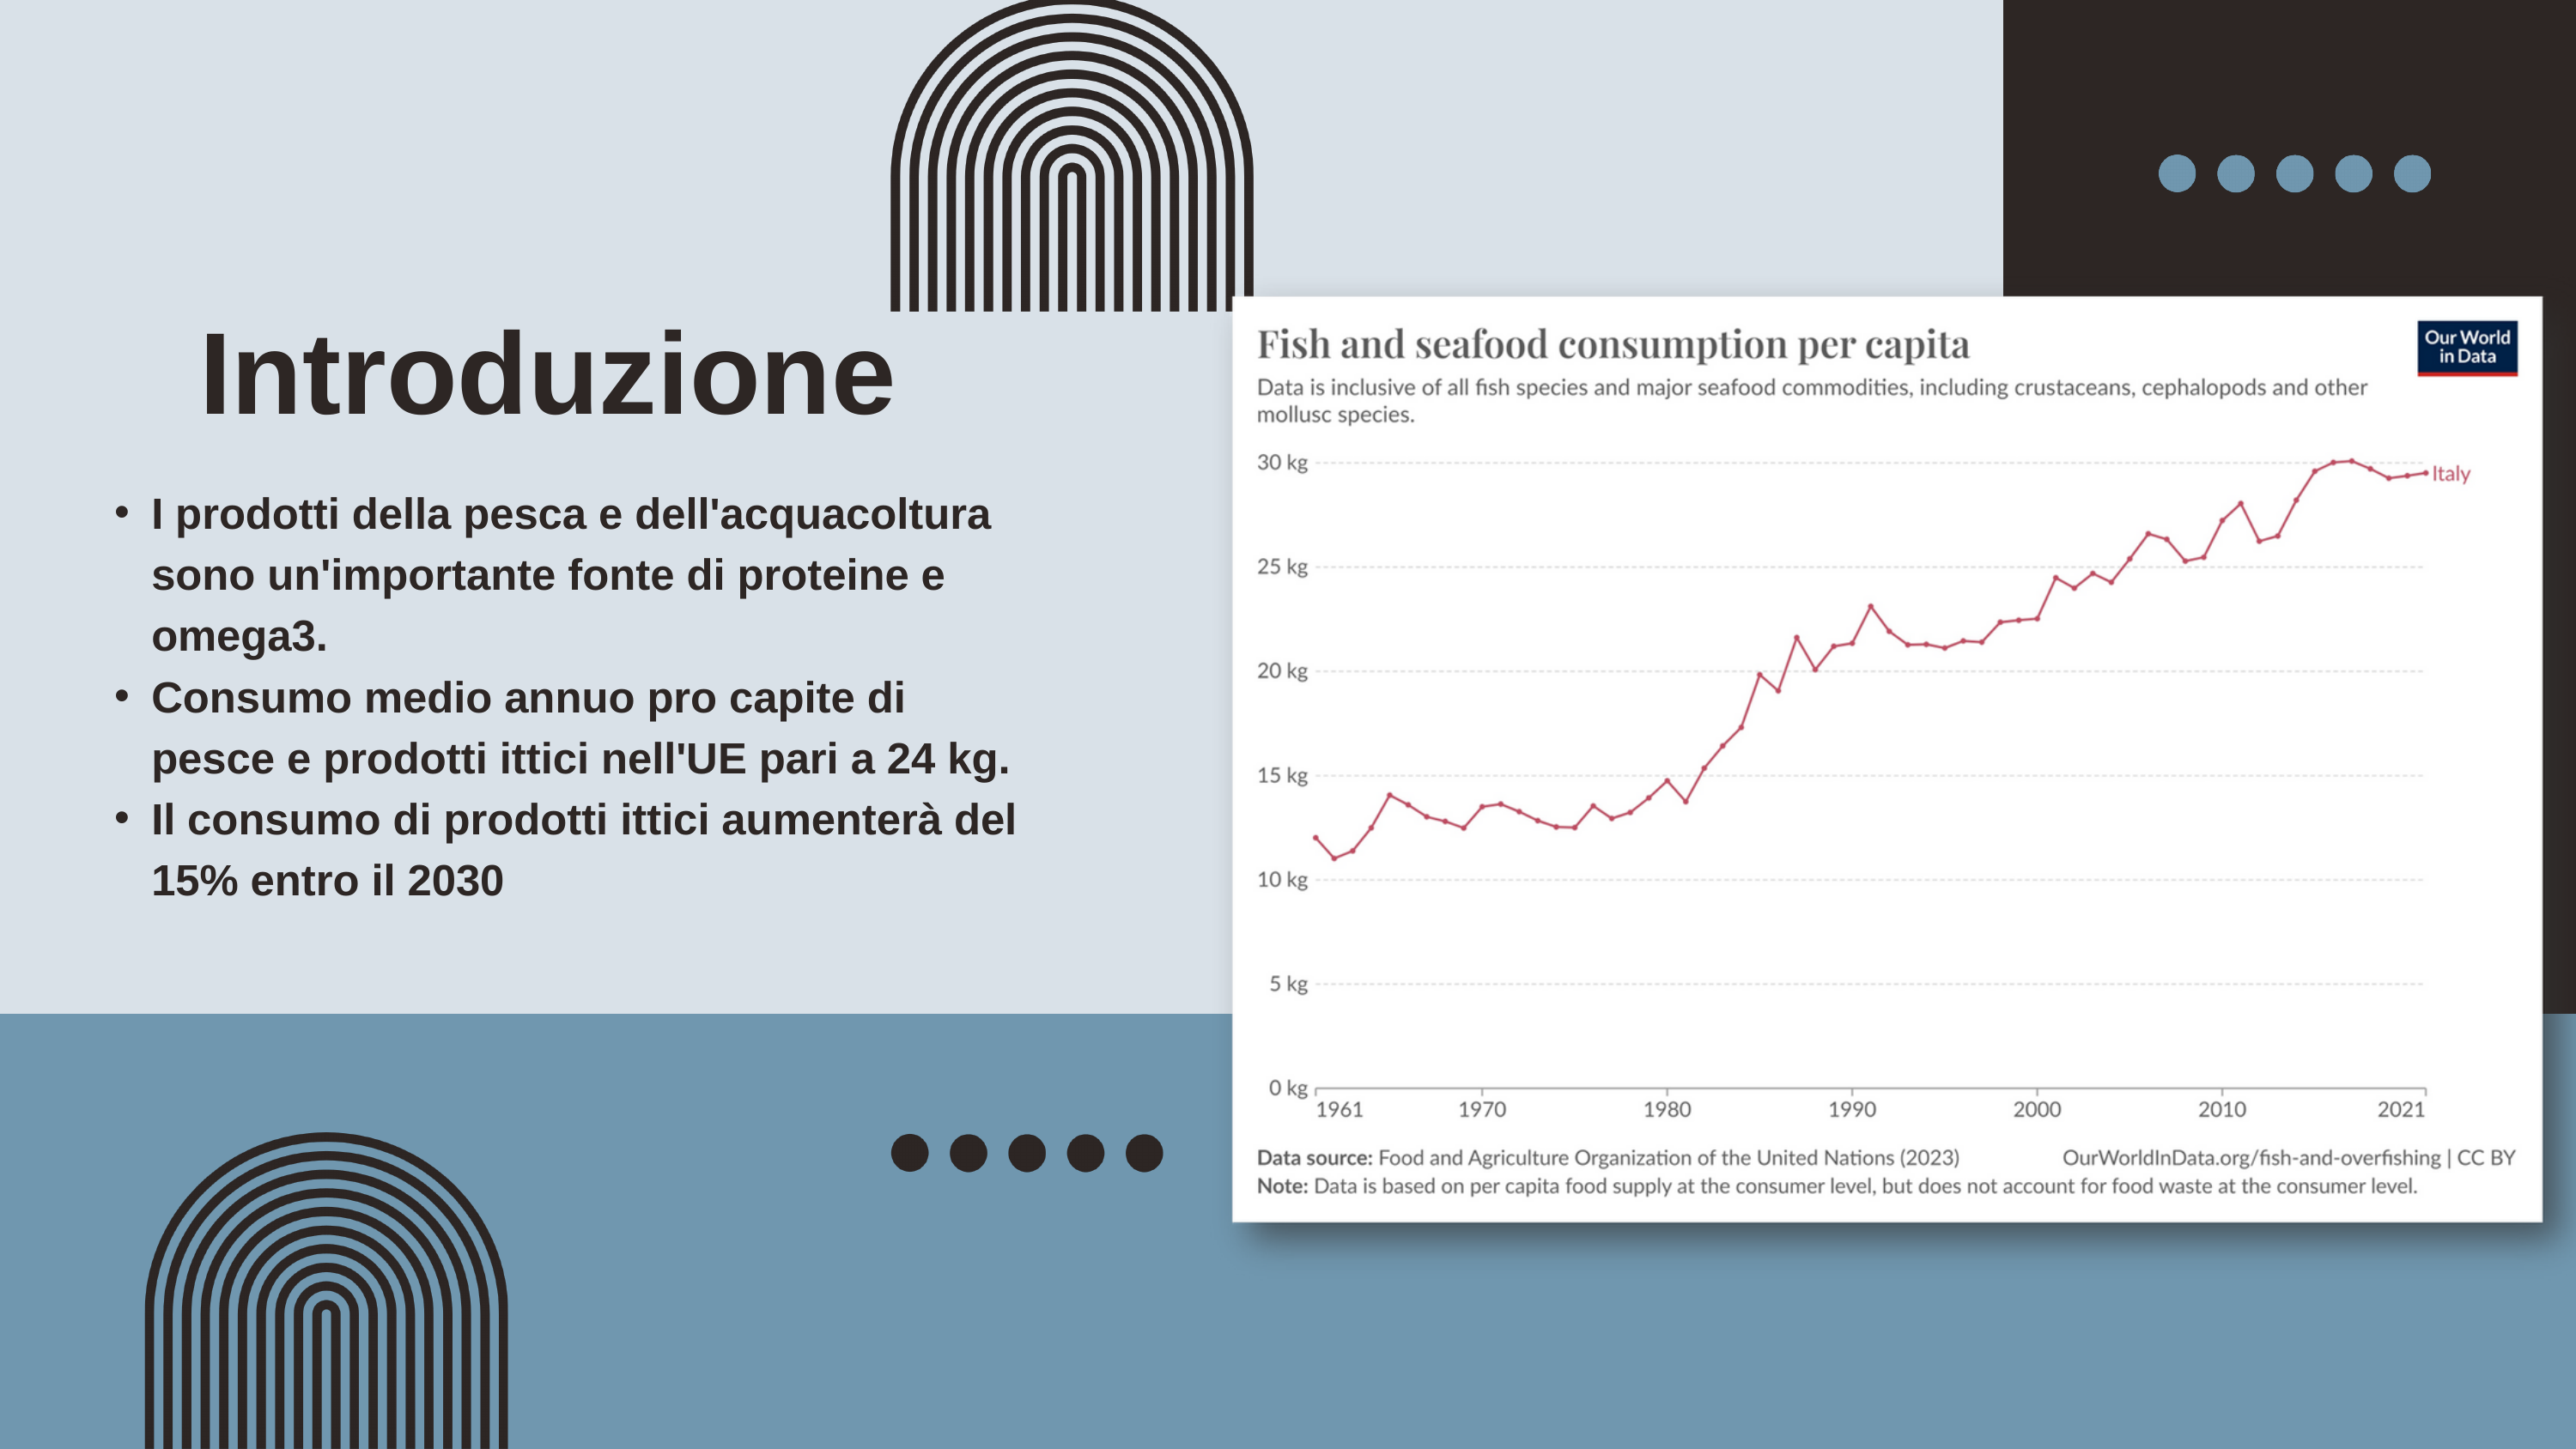

Introduzione
I prodotti della pesca e dell'acquacoltura sono un'importante fonte di proteine e omega3.
Consumo medio annuo pro capite di pesce e prodotti ittici nell'UE pari a 24 kg.
Il consumo di prodotti ittici aumenterà del 15% entro il 2030